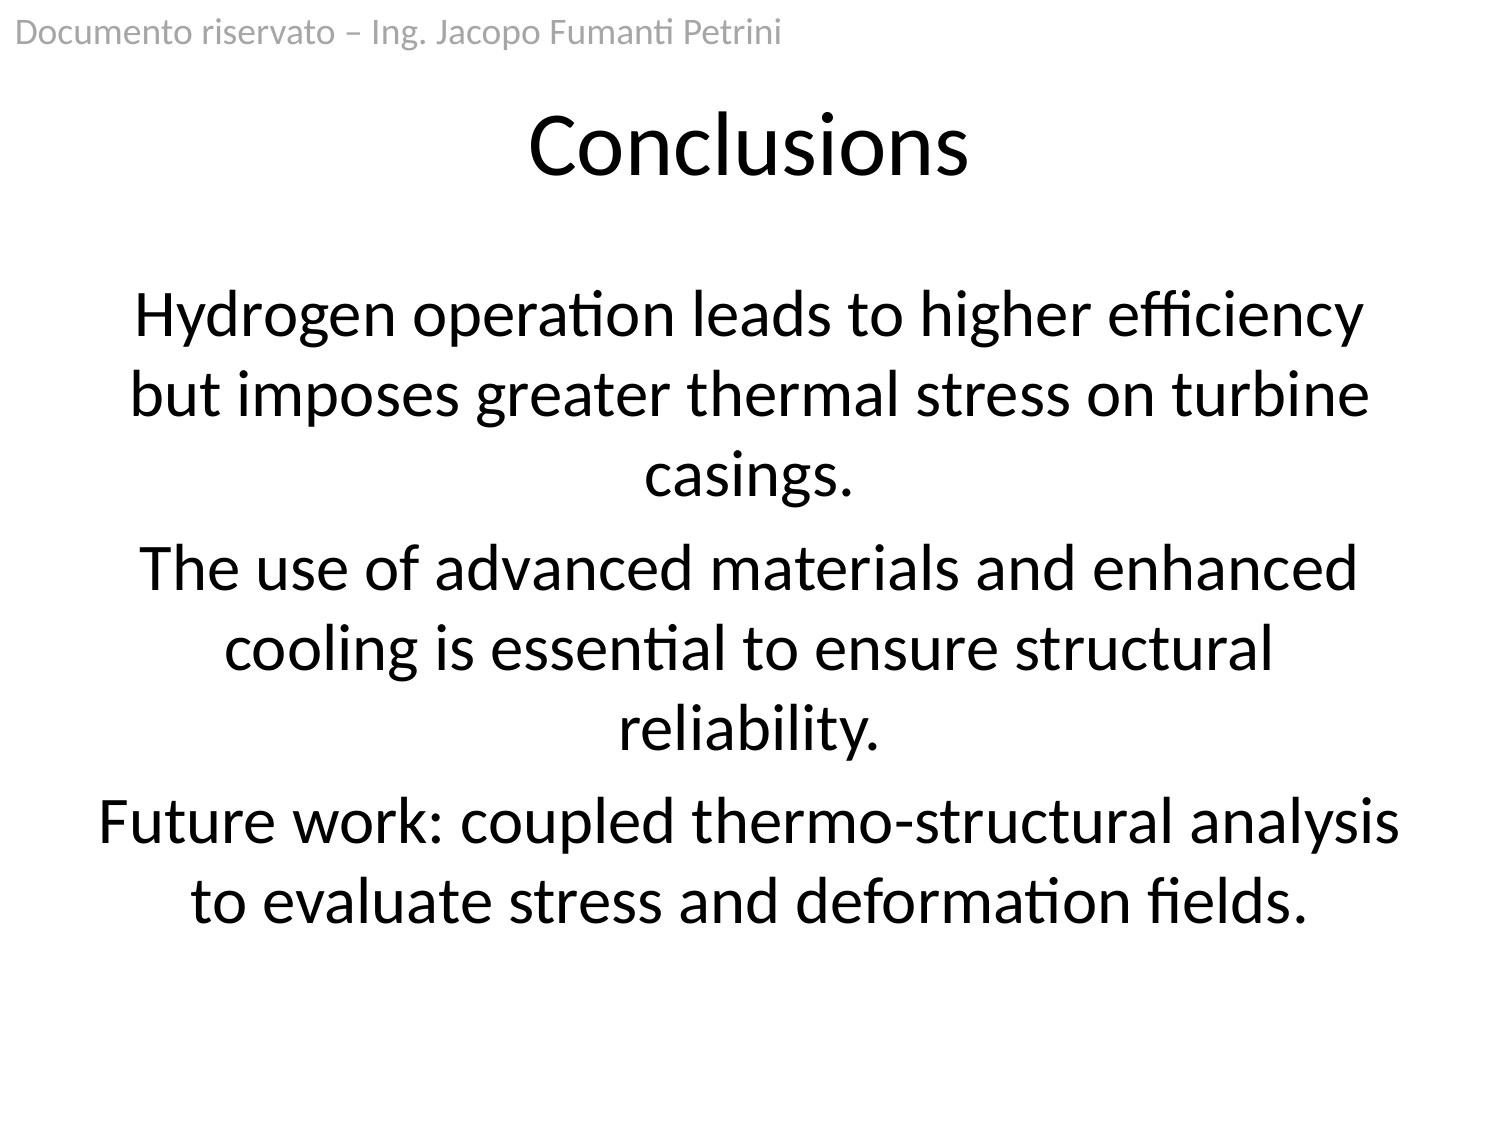

Conclusions
Hydrogen operation leads to higher efficiency but imposes greater thermal stress on turbine casings.
The use of advanced materials and enhanced cooling is essential to ensure structural reliability.
Future work: coupled thermo-structural analysis to evaluate stress and deformation fields.